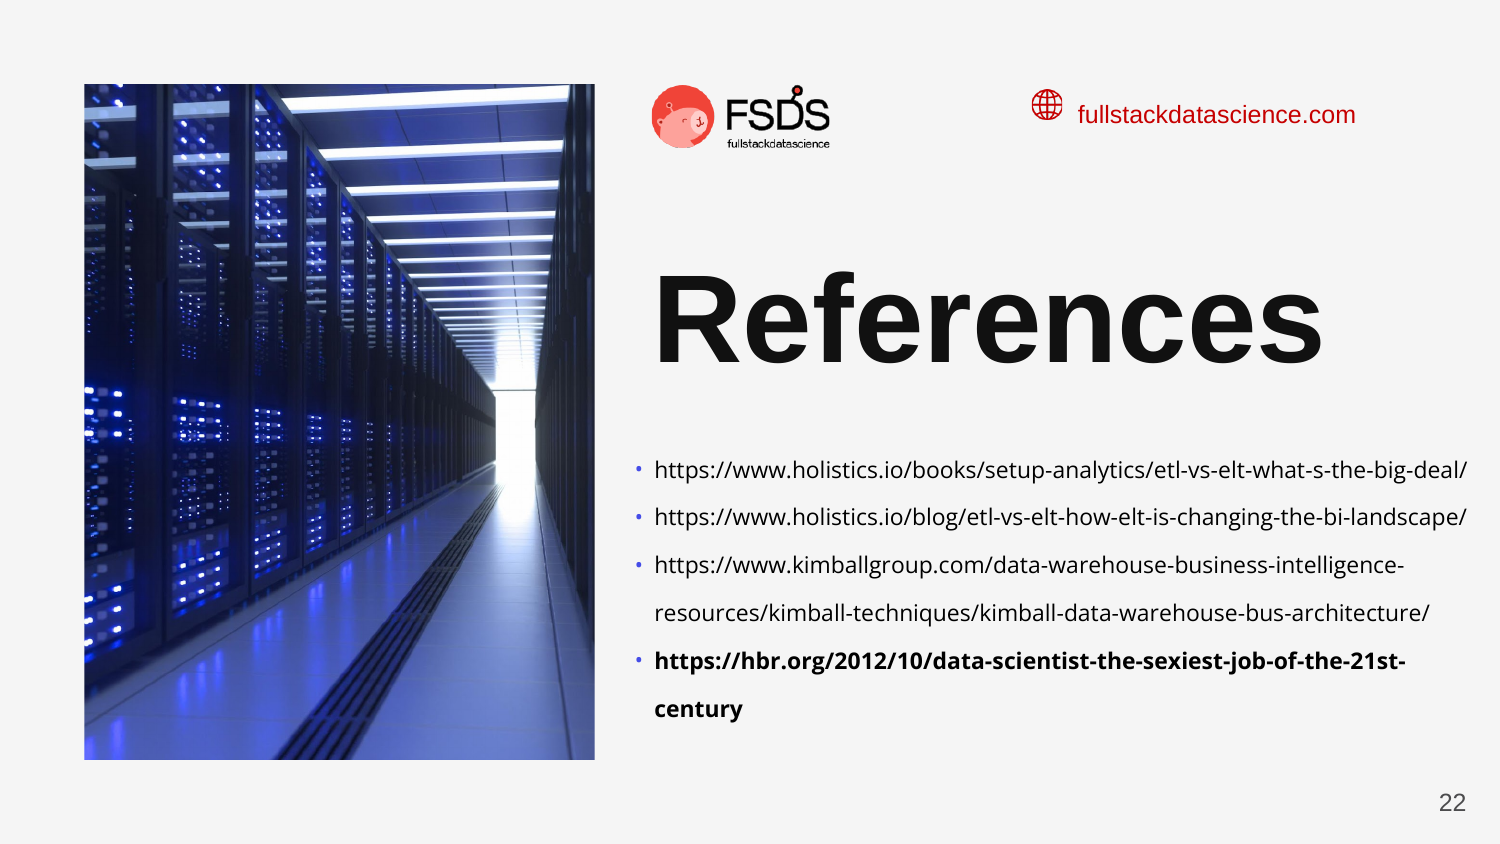

fullstackdatascience.com

References
https://www.holistics.io/books/setup-analytics/etl-vs-elt-what-s-the-big-deal/
https://www.holistics.io/blog/etl-vs-elt-how-elt-is-changing-the-bi-landscape/
https://www.kimballgroup.com/data-warehouse-business-intelligence-resources/kimball-techniques/kimball-data-warehouse-bus-architecture/
https://hbr.org/2012/10/data-scientist-the-sexiest-job-of-the-21st-century
22